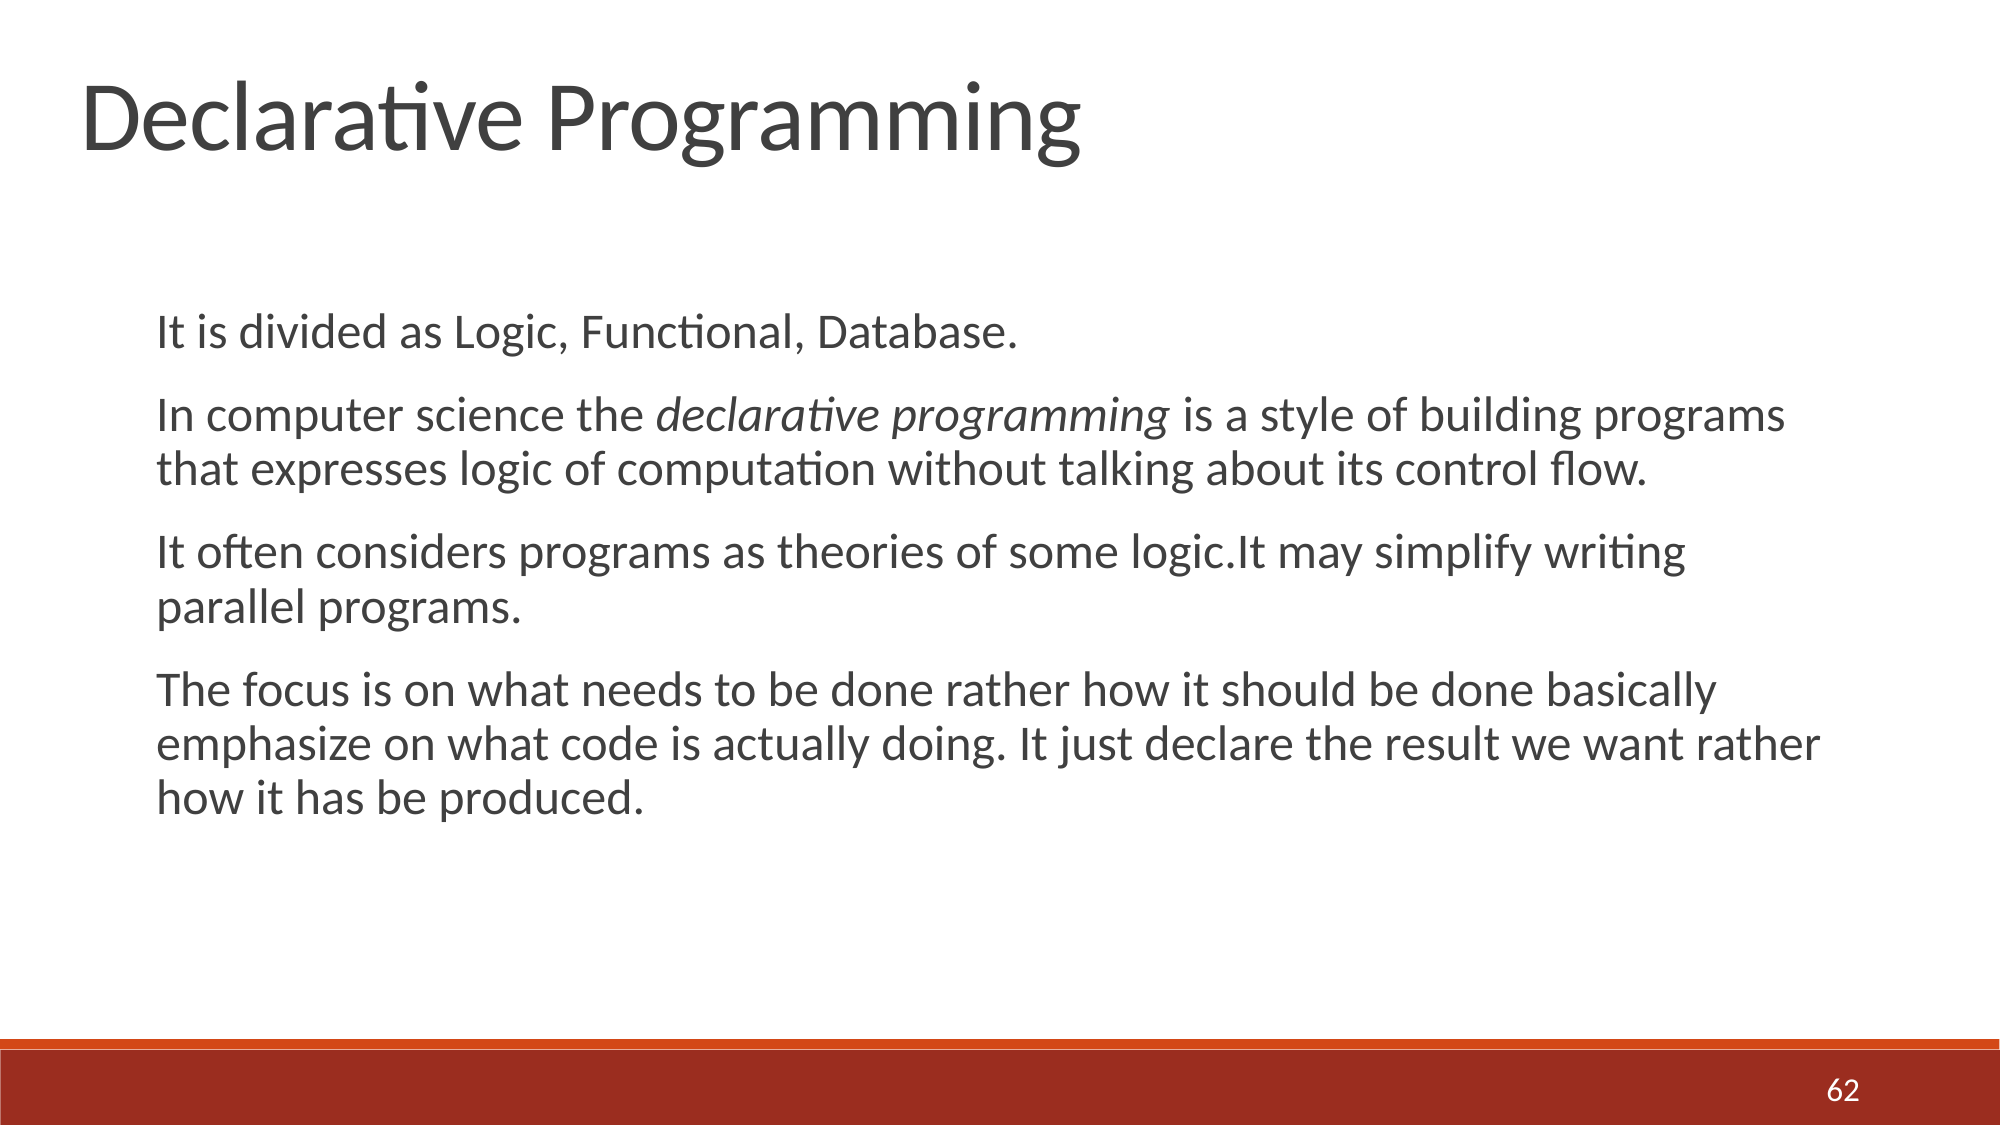

Declarative Programming
It is divided as Logic, Functional, Database.
In computer science the declarative programming is a style of building programs that expresses logic of computation without talking about its control flow.
It often considers programs as theories of some logic.It may simplify writing parallel programs.
The focus is on what needs to be done rather how it should be done basically emphasize on what code is actually doing. It just declare the result we want rather how it has be produced.
62